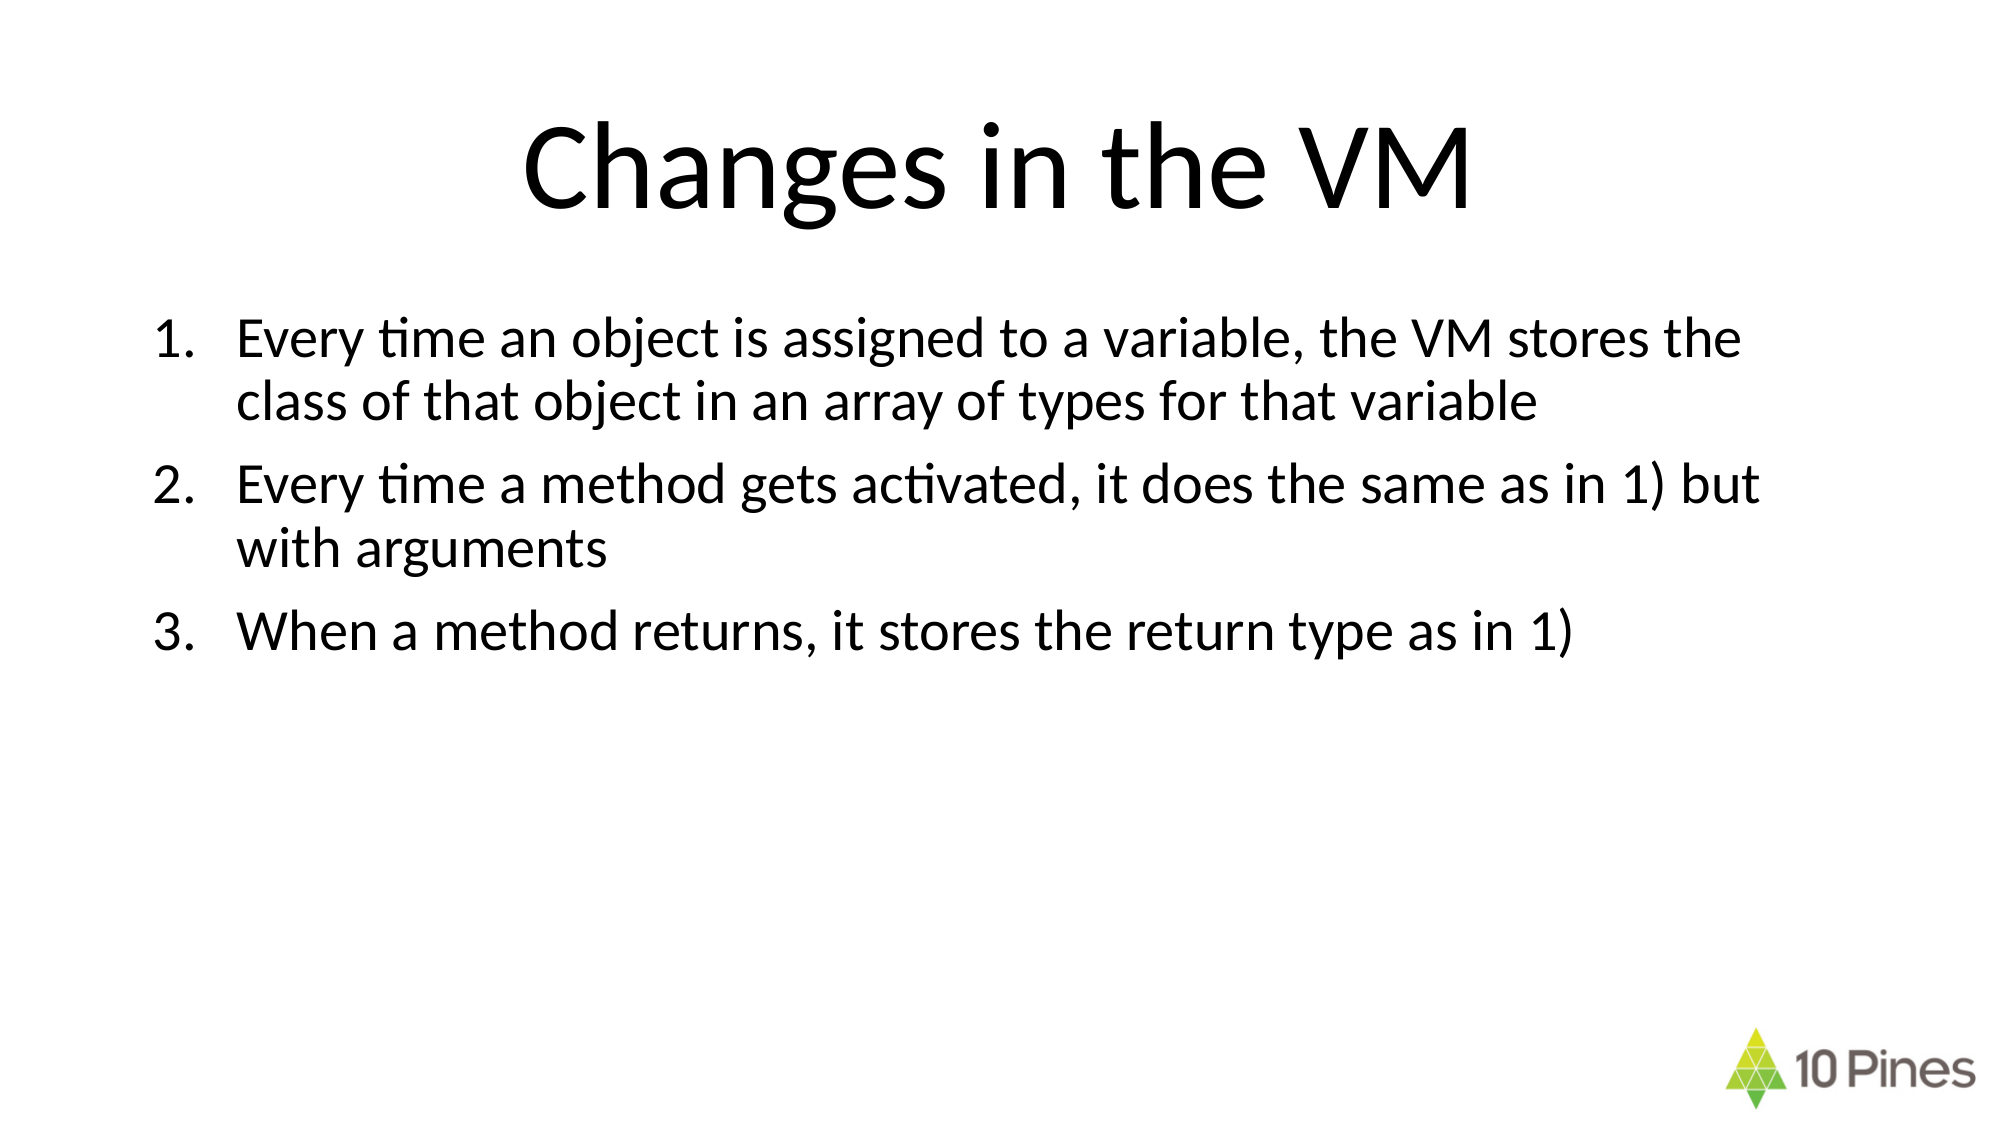

# Changes in the VM
Every time an object is assigned to a variable, the VM stores the class of that object in an array of types for that variable
Every time a method gets activated, it does the same as in 1) but with arguments
When a method returns, it stores the return type as in 1)